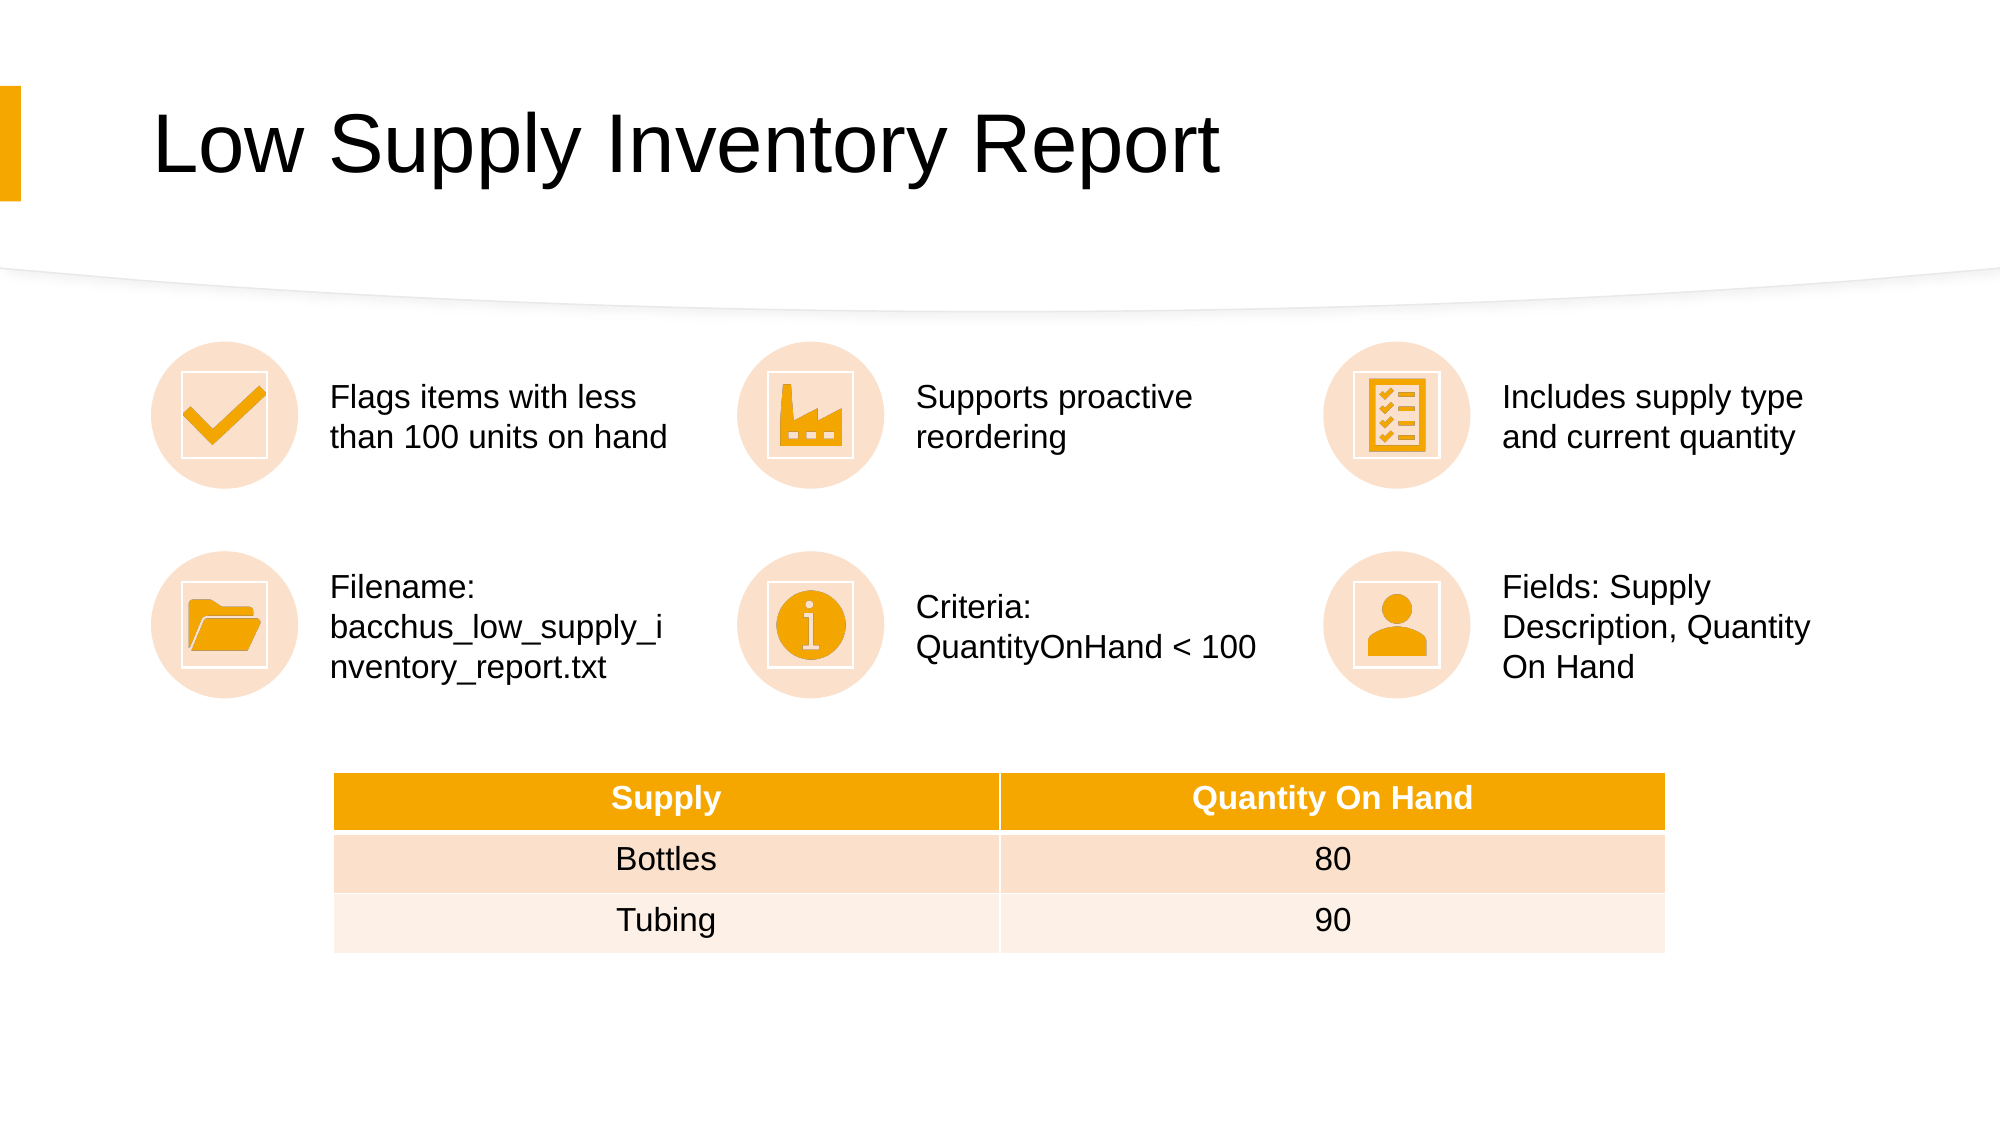

# Low Supply Inventory Report

Flags items with less than 100 units on hand
Supports proactive reordering
Includes supply type and current quantity
Filename: bacchus_low_supply_inventory_report.txt
Criteria: QuantityOnHand < 100
Fields: Supply Description, Quantity On Hand
| Supply | Quantity On Hand |
| --- | --- |
| Bottles | 80 |
| Tubing | 90 |